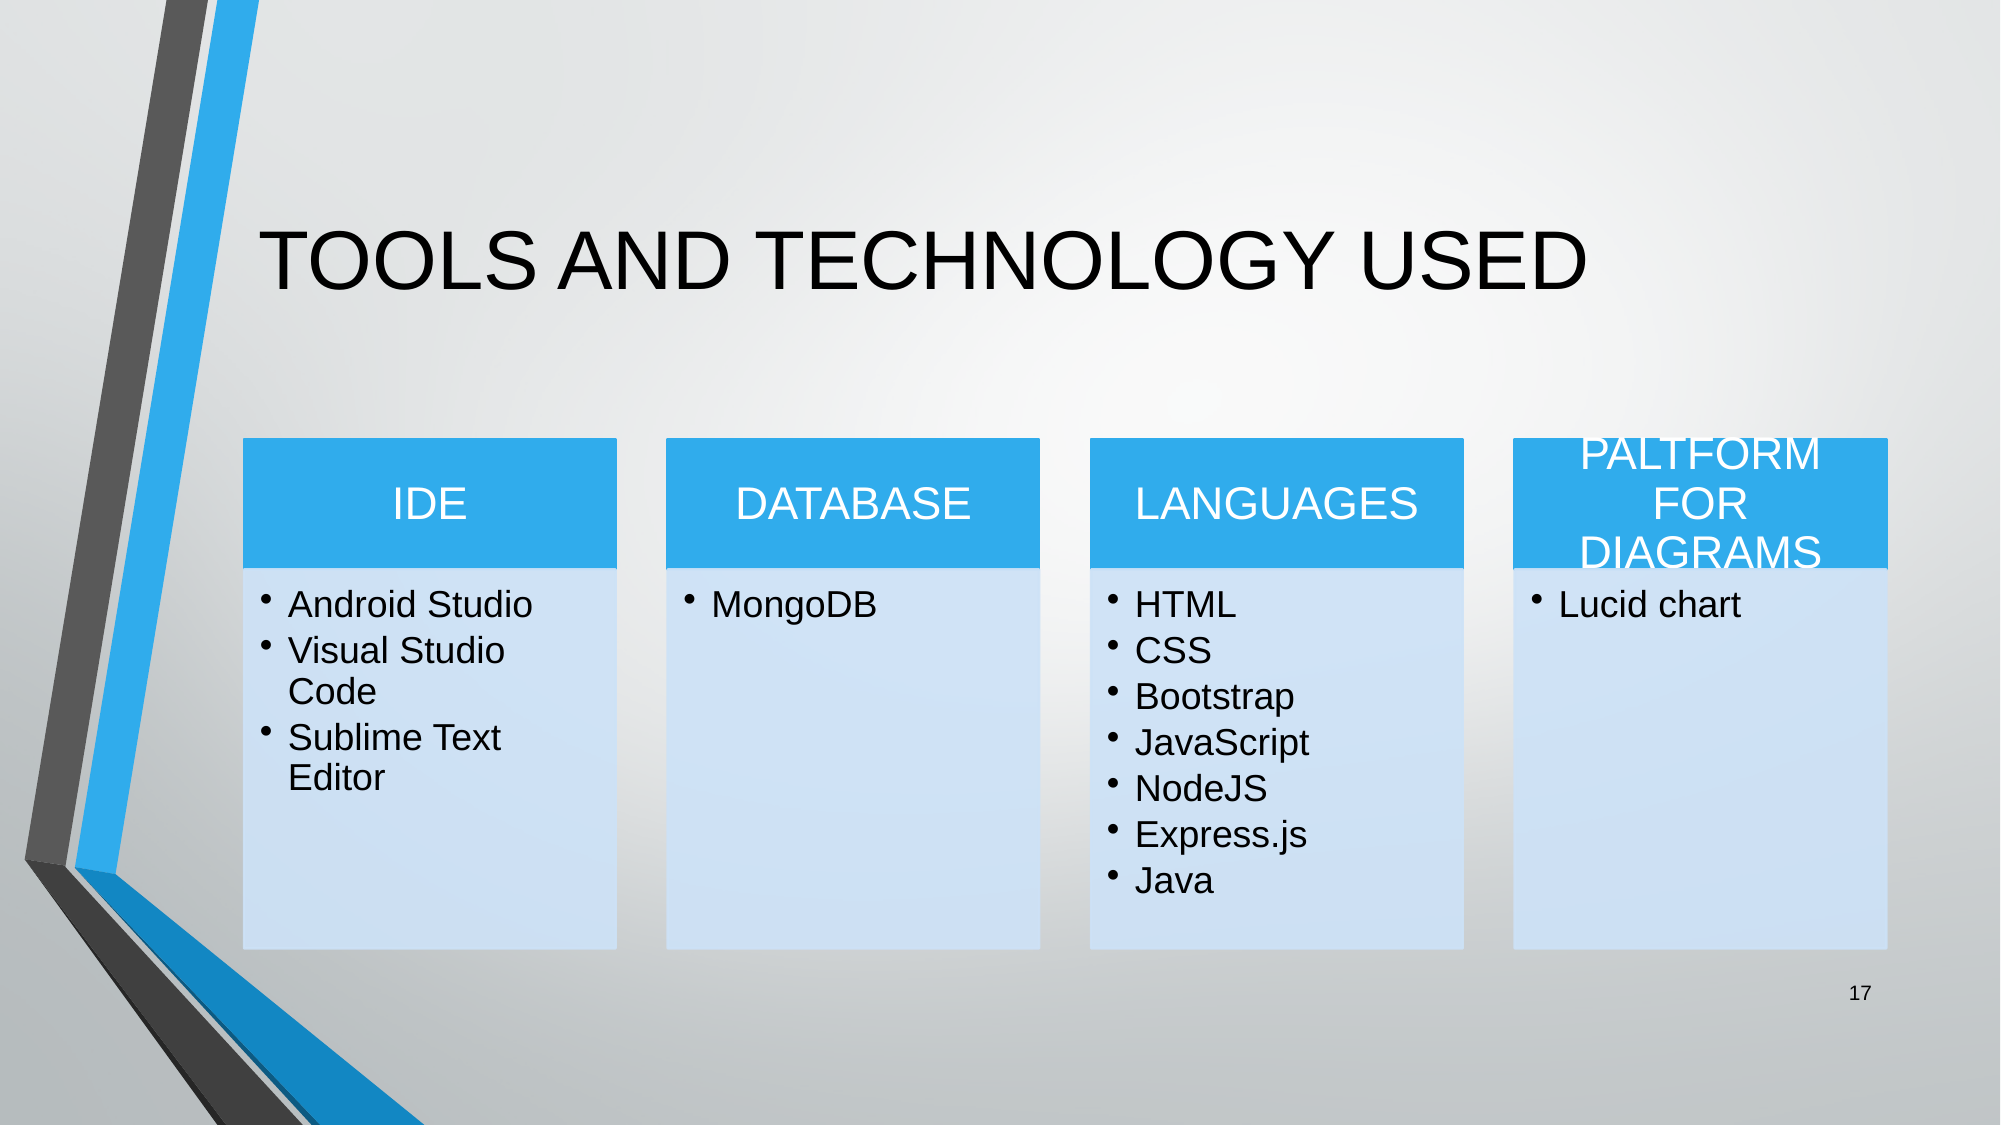

# TOOLS AND TECHNOLOGY USED
IDE
Android Studio
Visual Studio Code
Sublime Text Editor
DATABASE
MongoDB
LANGUAGES
HTML
CSS
Bootstrap
JavaScript
NodeJS
Express.js
Java
PALTFORM FOR DIAGRAMS
Lucid chart
17